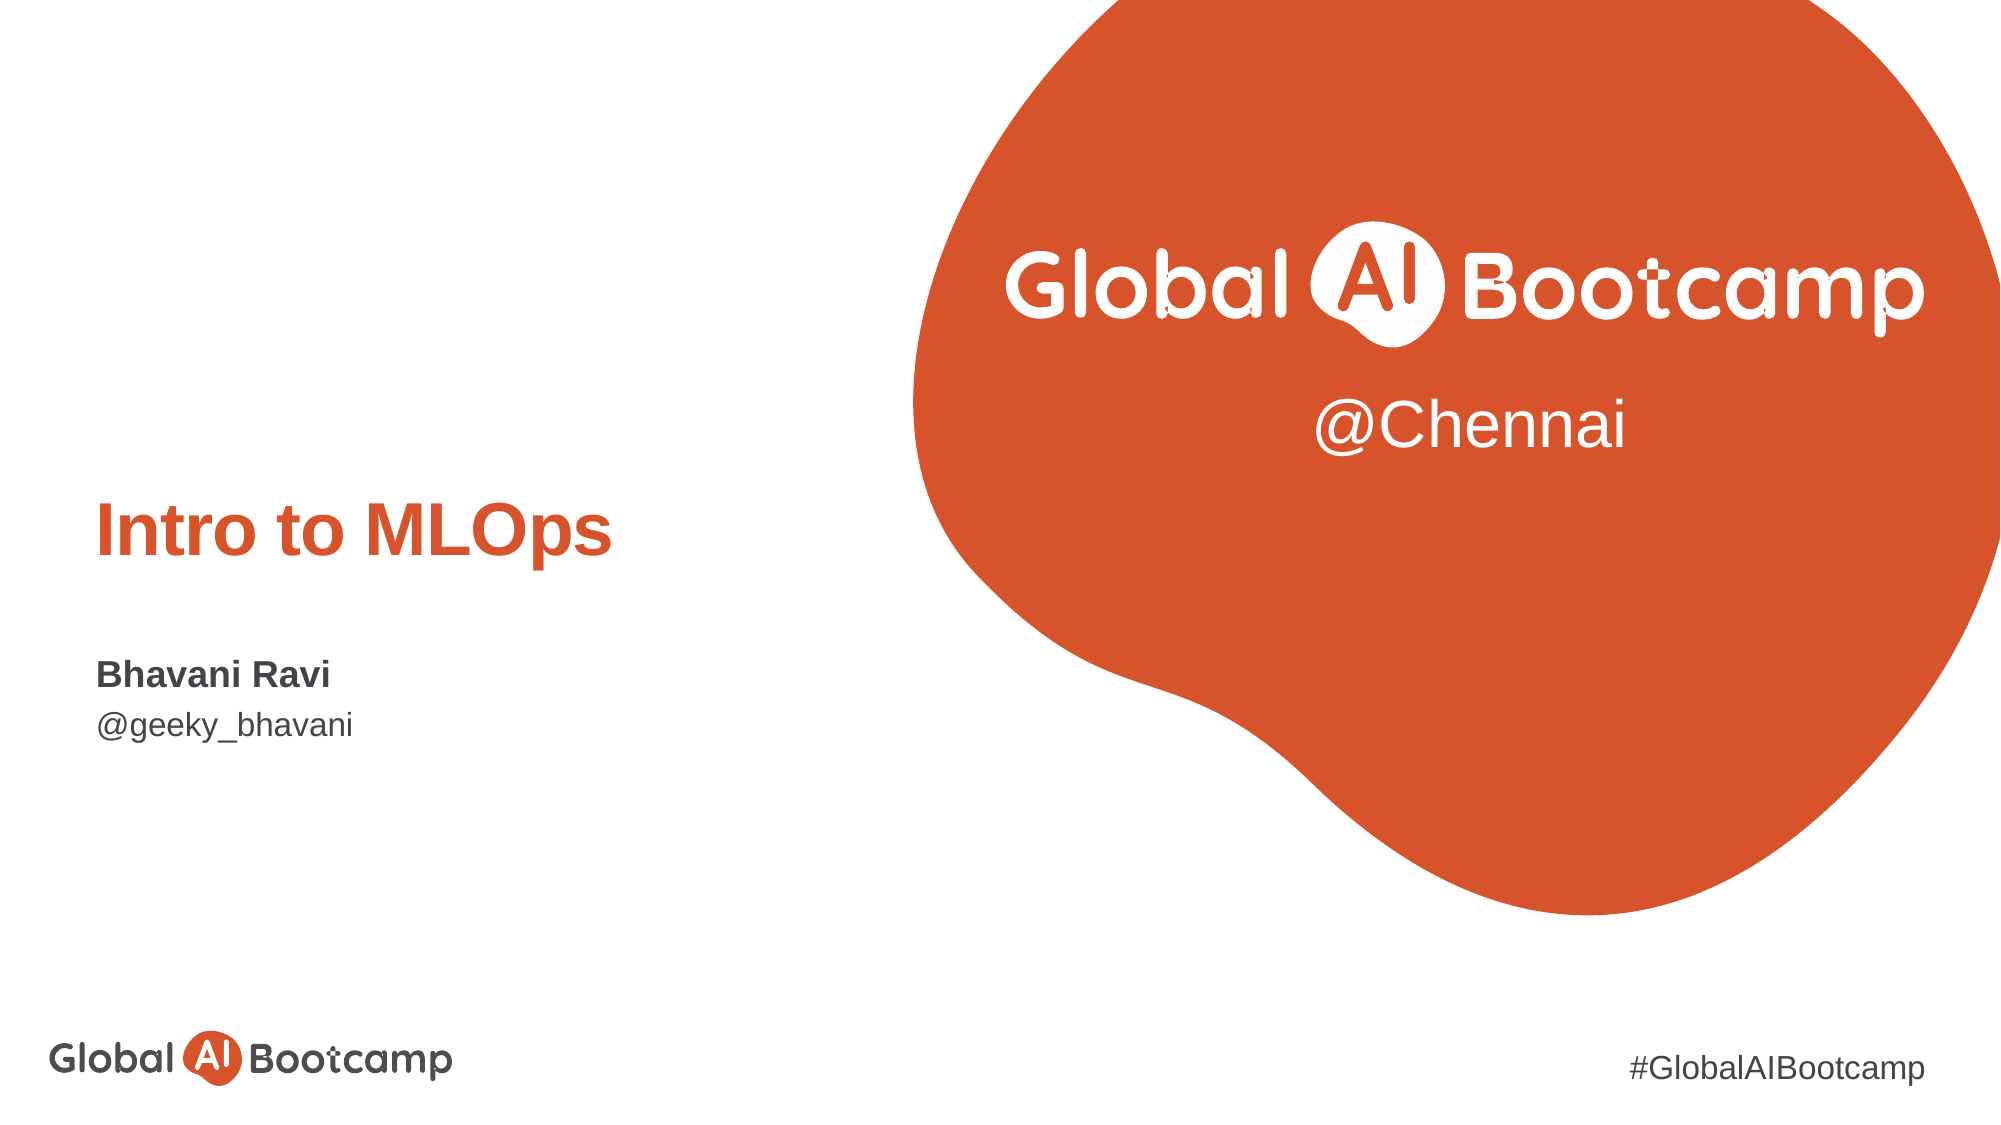

@Chennai
# Intro to MLOps
Bhavani Ravi
@geeky_bhavani